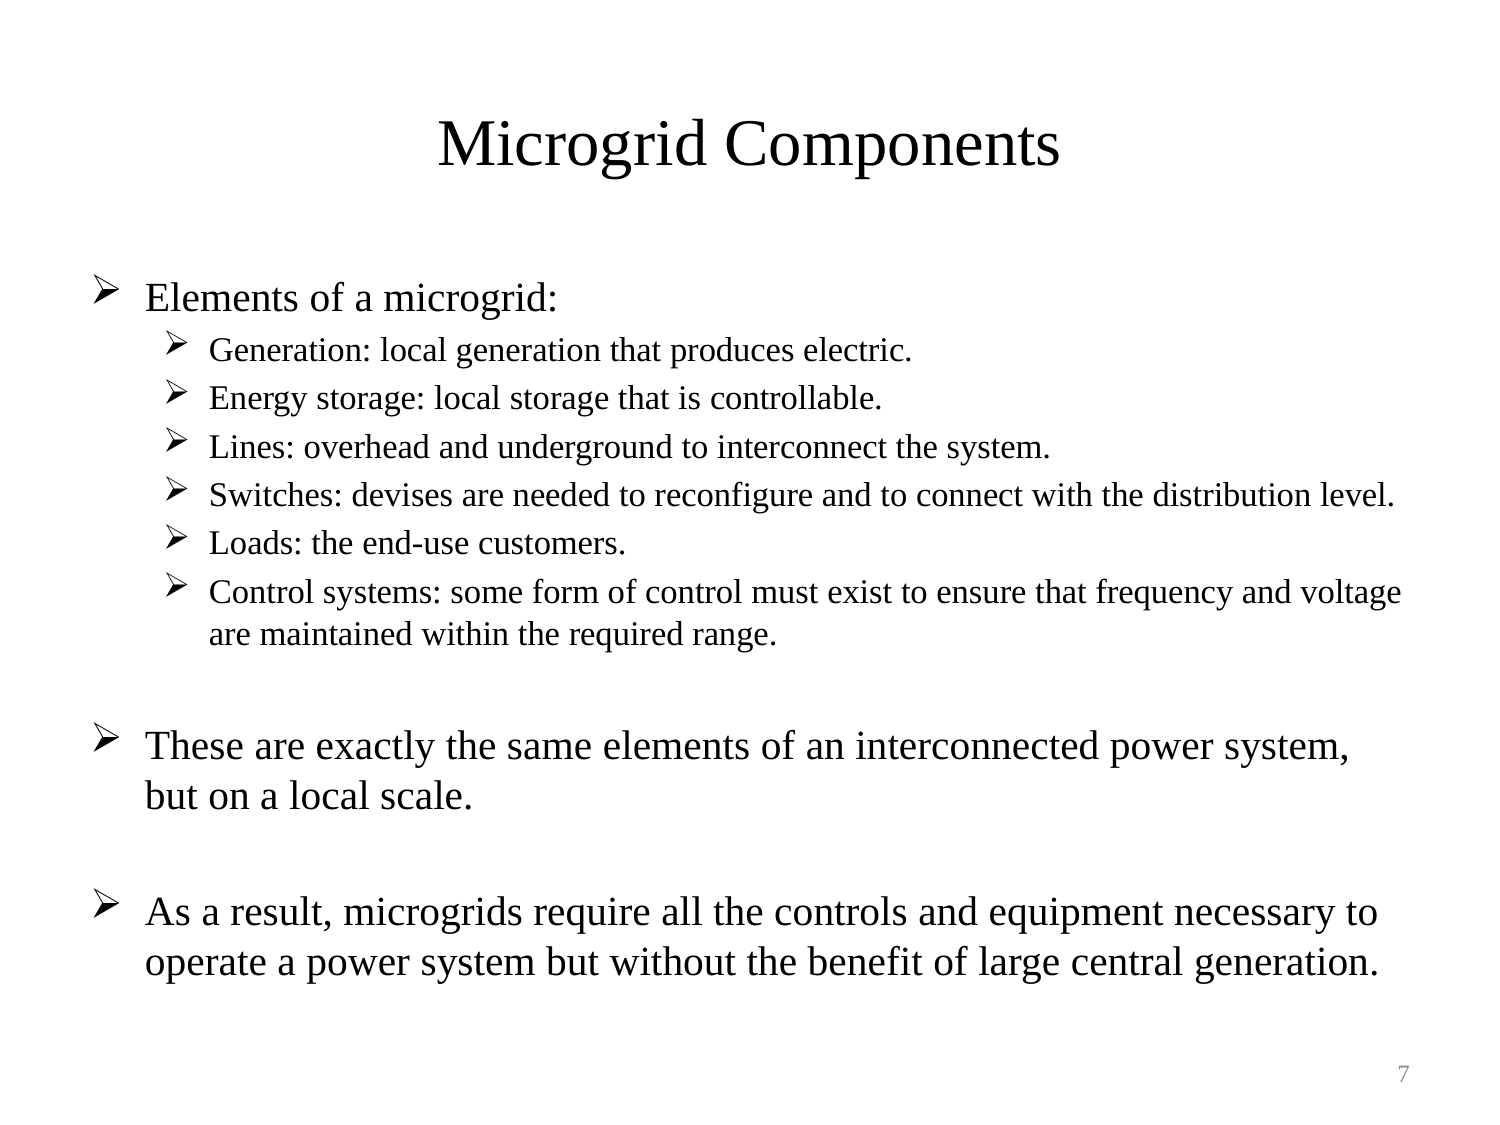

# Microgrid Components
Elements of a microgrid:
Generation: local generation that produces electric.
Energy storage: local storage that is controllable.
Lines: overhead and underground to interconnect the system.
Switches: devises are needed to reconfigure and to connect with the distribution level.
Loads: the end-use customers.
Control systems: some form of control must exist to ensure that frequency and voltage are maintained within the required range.

These are exactly the same elements of an interconnected power system, but on a local scale.

As a result, microgrids require all the controls and equipment necessary to operate a power system but without the benefit of large central generation.

7